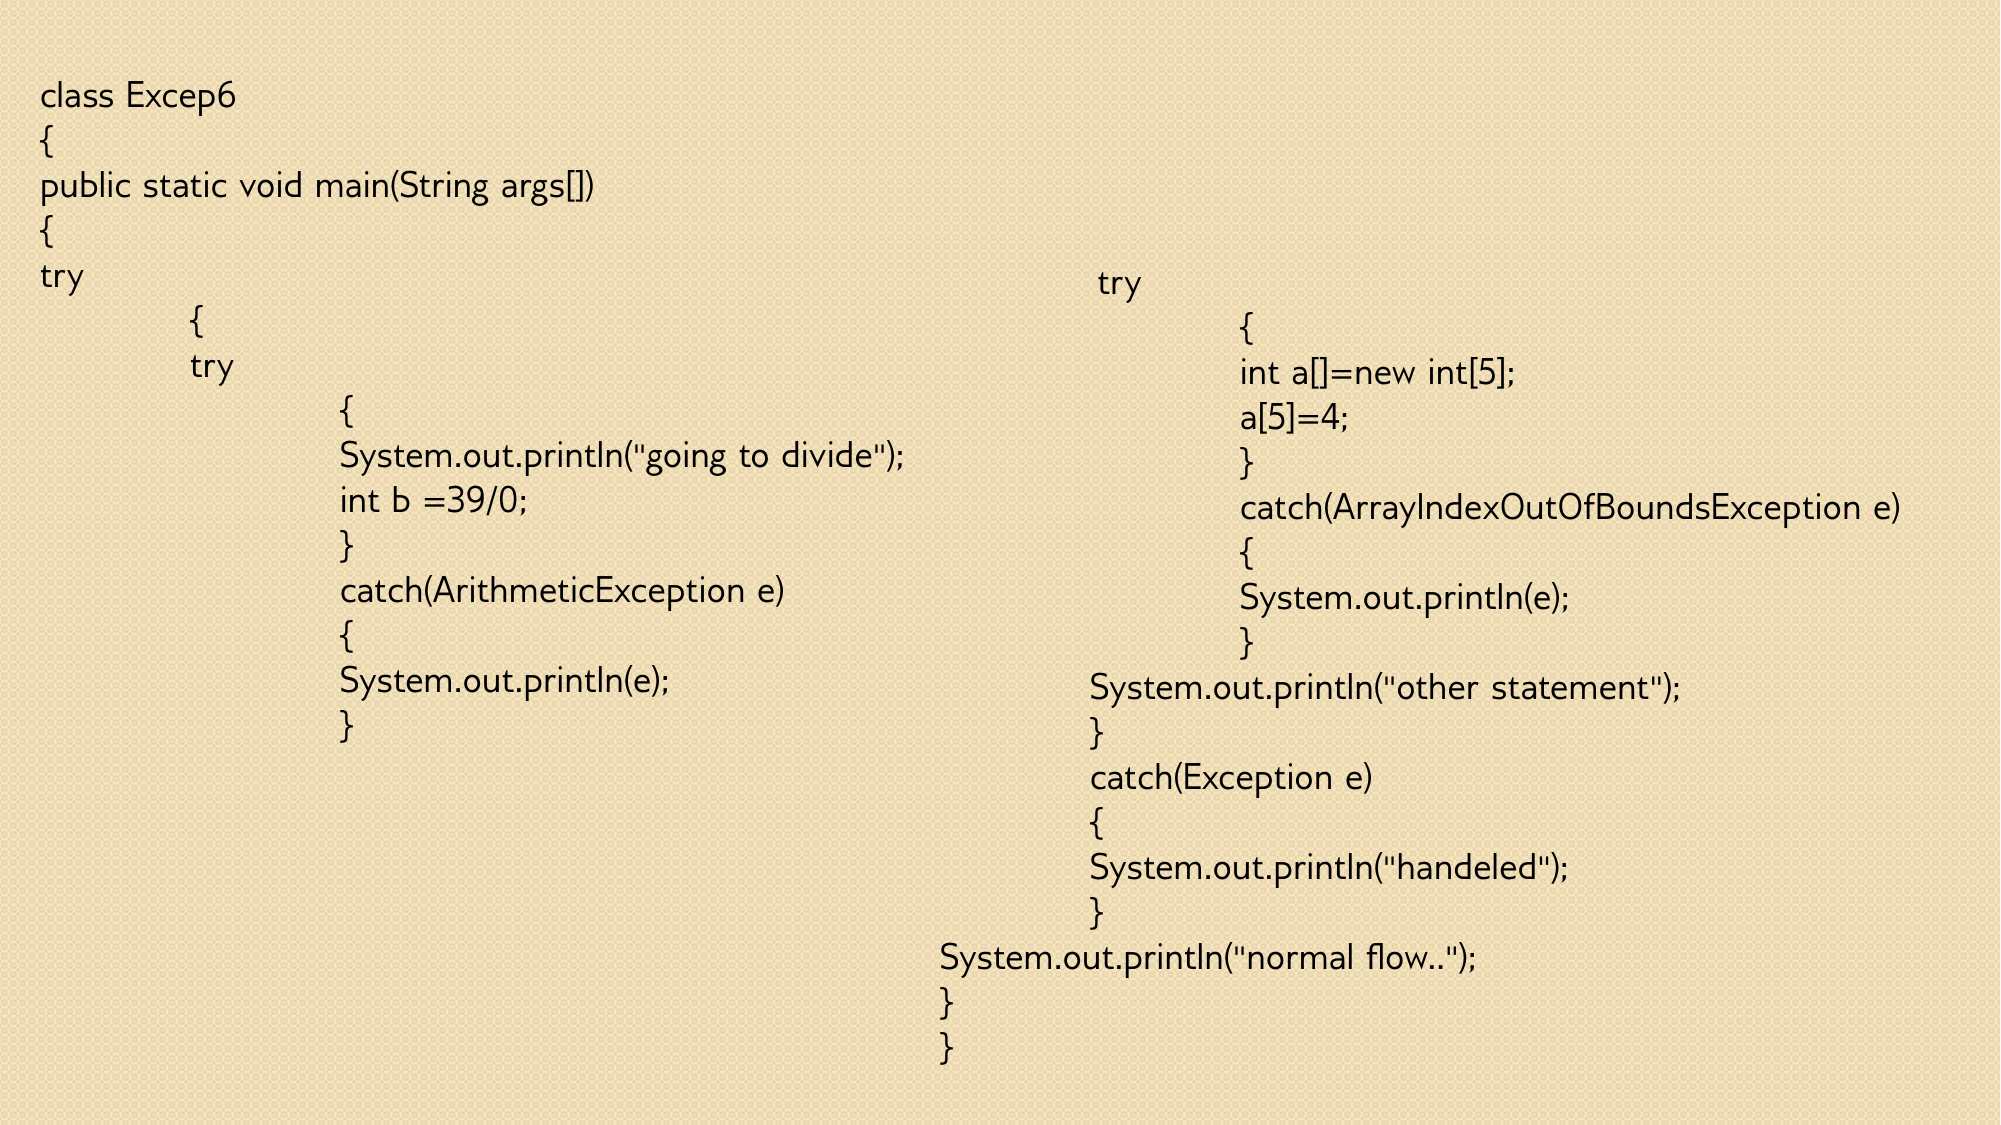

class Excep6
{
public static void main(String args[])
{
try
	{
	try
		{
		System.out.println("going to divide");
		int b =39/0;
		}
		catch(ArithmeticException e)
		{
		System.out.println(e);
		}

              try
		{
		int a[]=new int[5];
		a[5]=4;
		}
		catch(ArrayIndexOutOfBoundsException e)
		{
		System.out.println(e);
		}
	System.out.println("other statement");
	}
	catch(Exception e)
	{
	System.out.println("handeled");
	}
System.out.println("normal flow..");
}
}